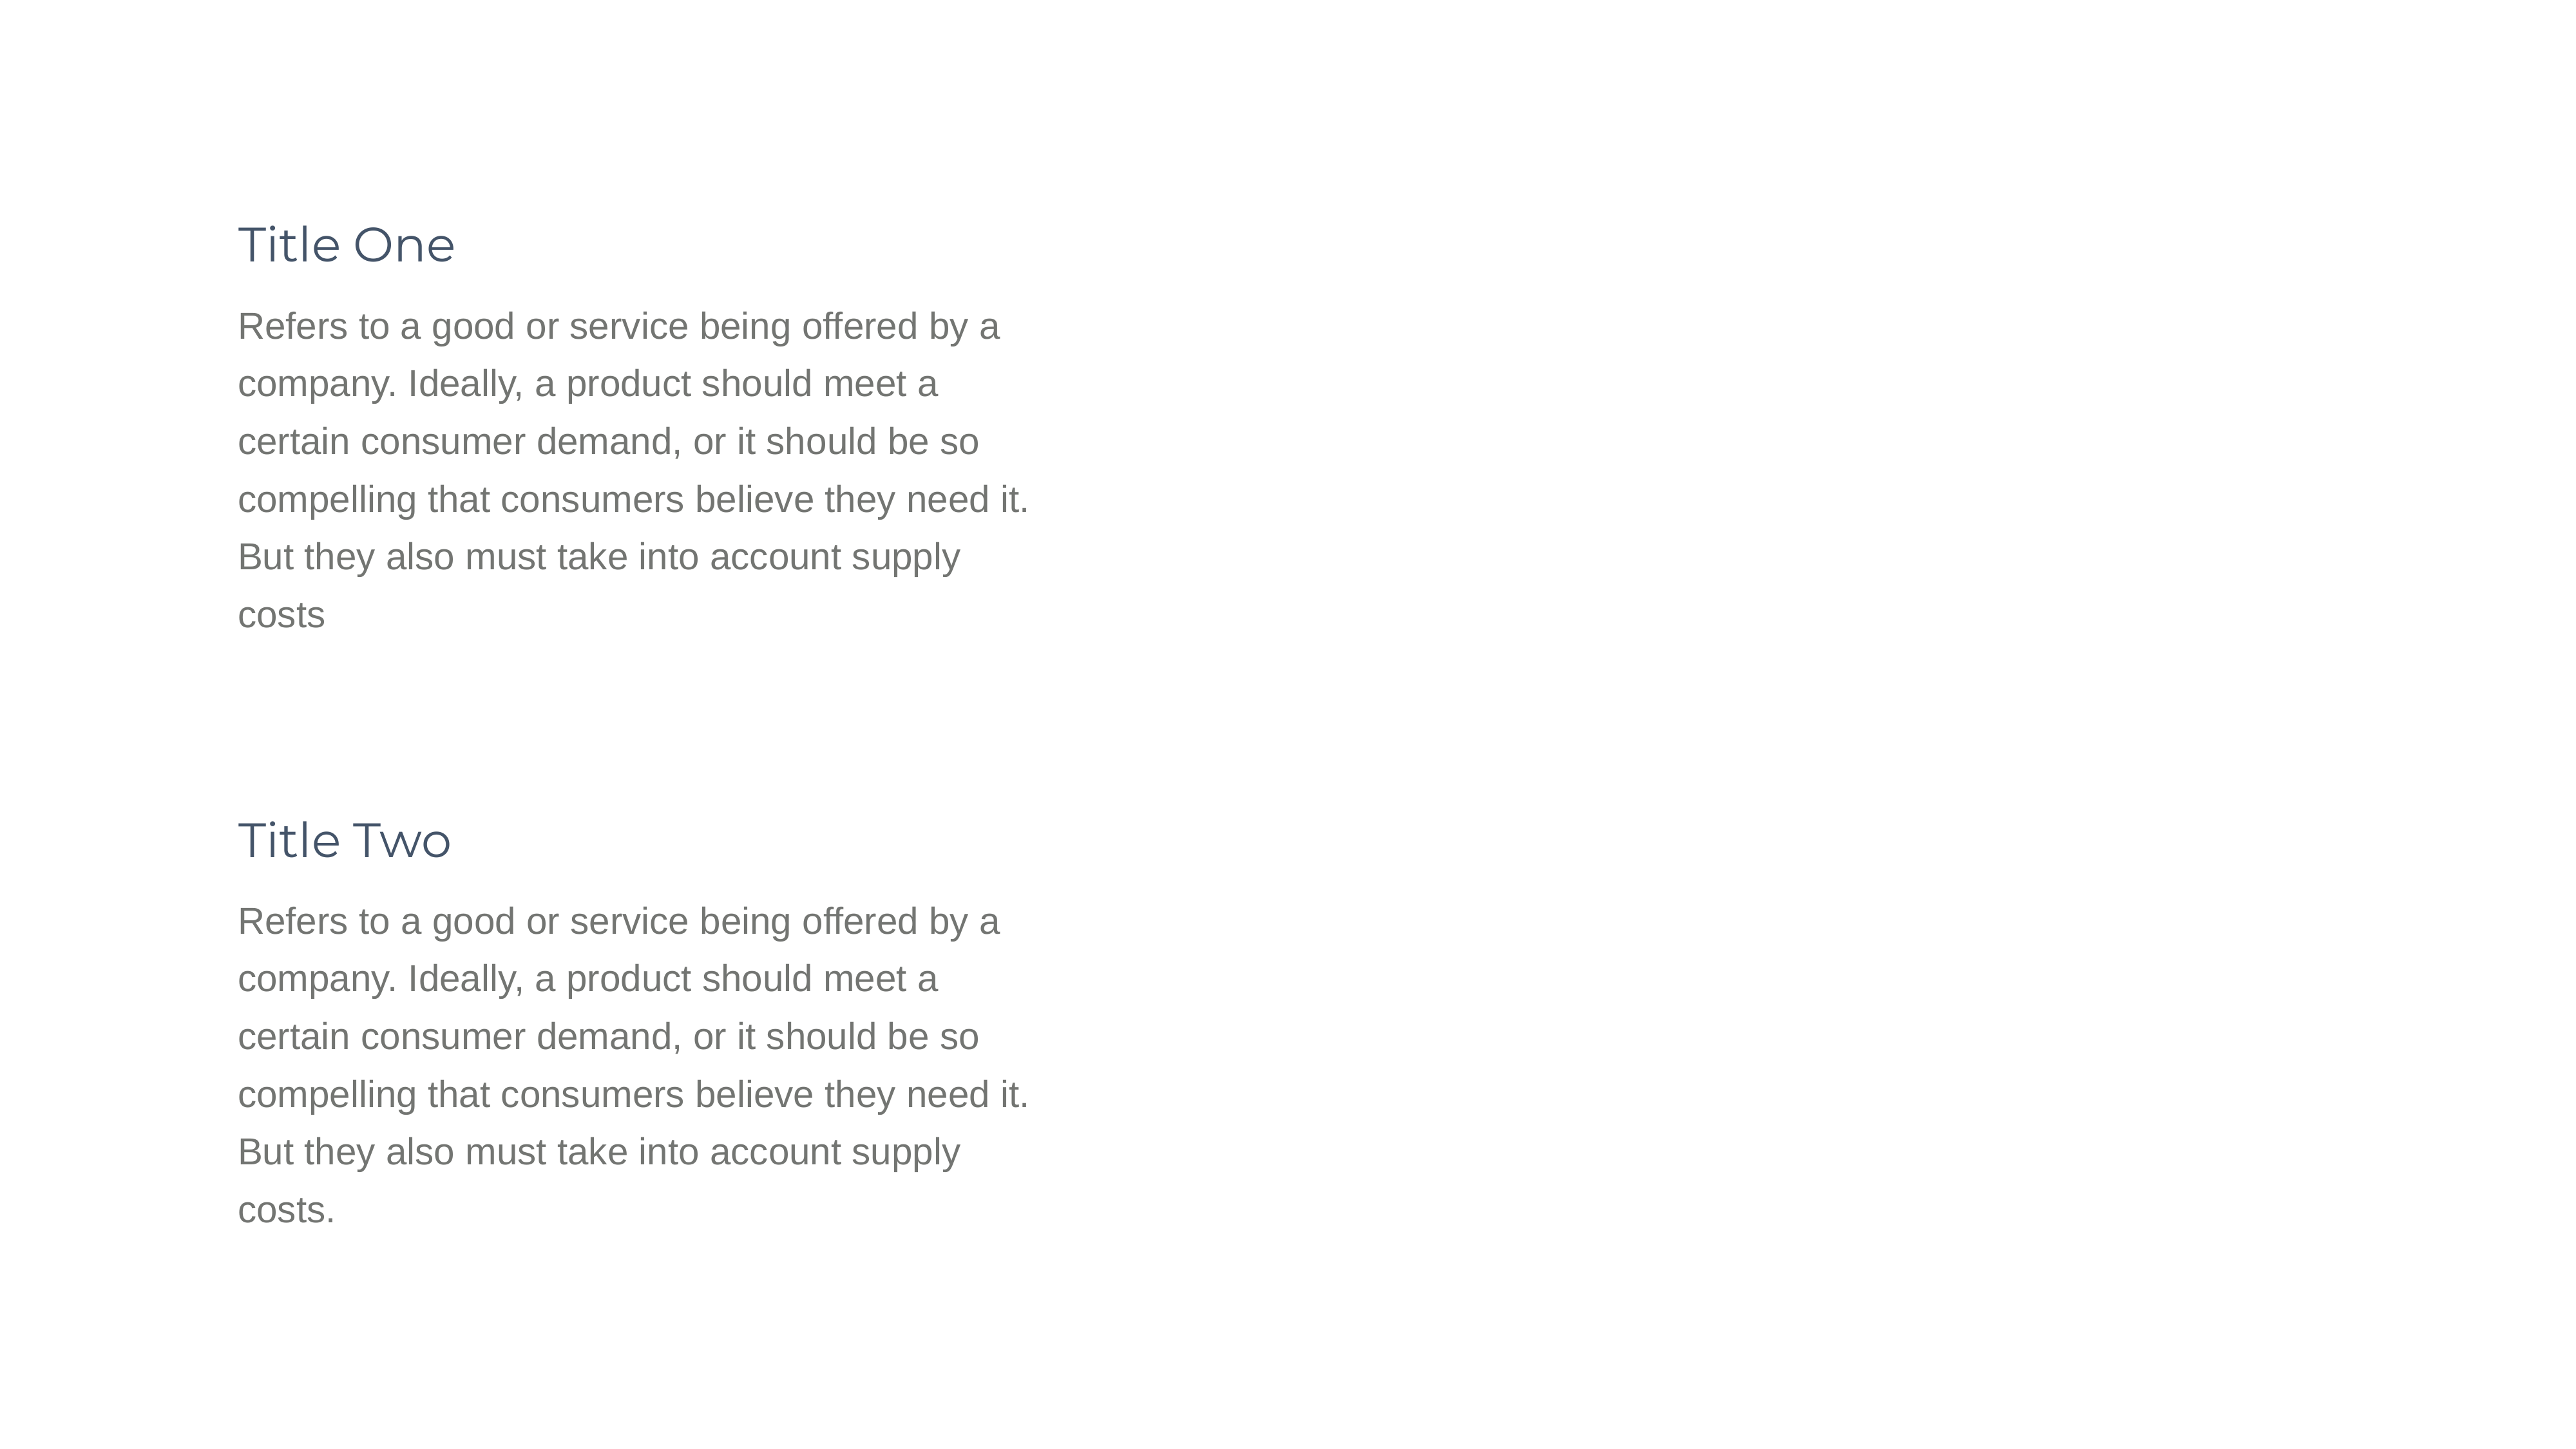

Title One
Refers to a good or service being offered by a company. Ideally, a product should meet a certain consumer demand, or it should be so compelling that consumers believe they need it. But they also must take into account supply costs
Title Two
Refers to a good or service being offered by a company. Ideally, a product should meet a certain consumer demand, or it should be so compelling that consumers believe they need it. But they also must take into account supply costs.